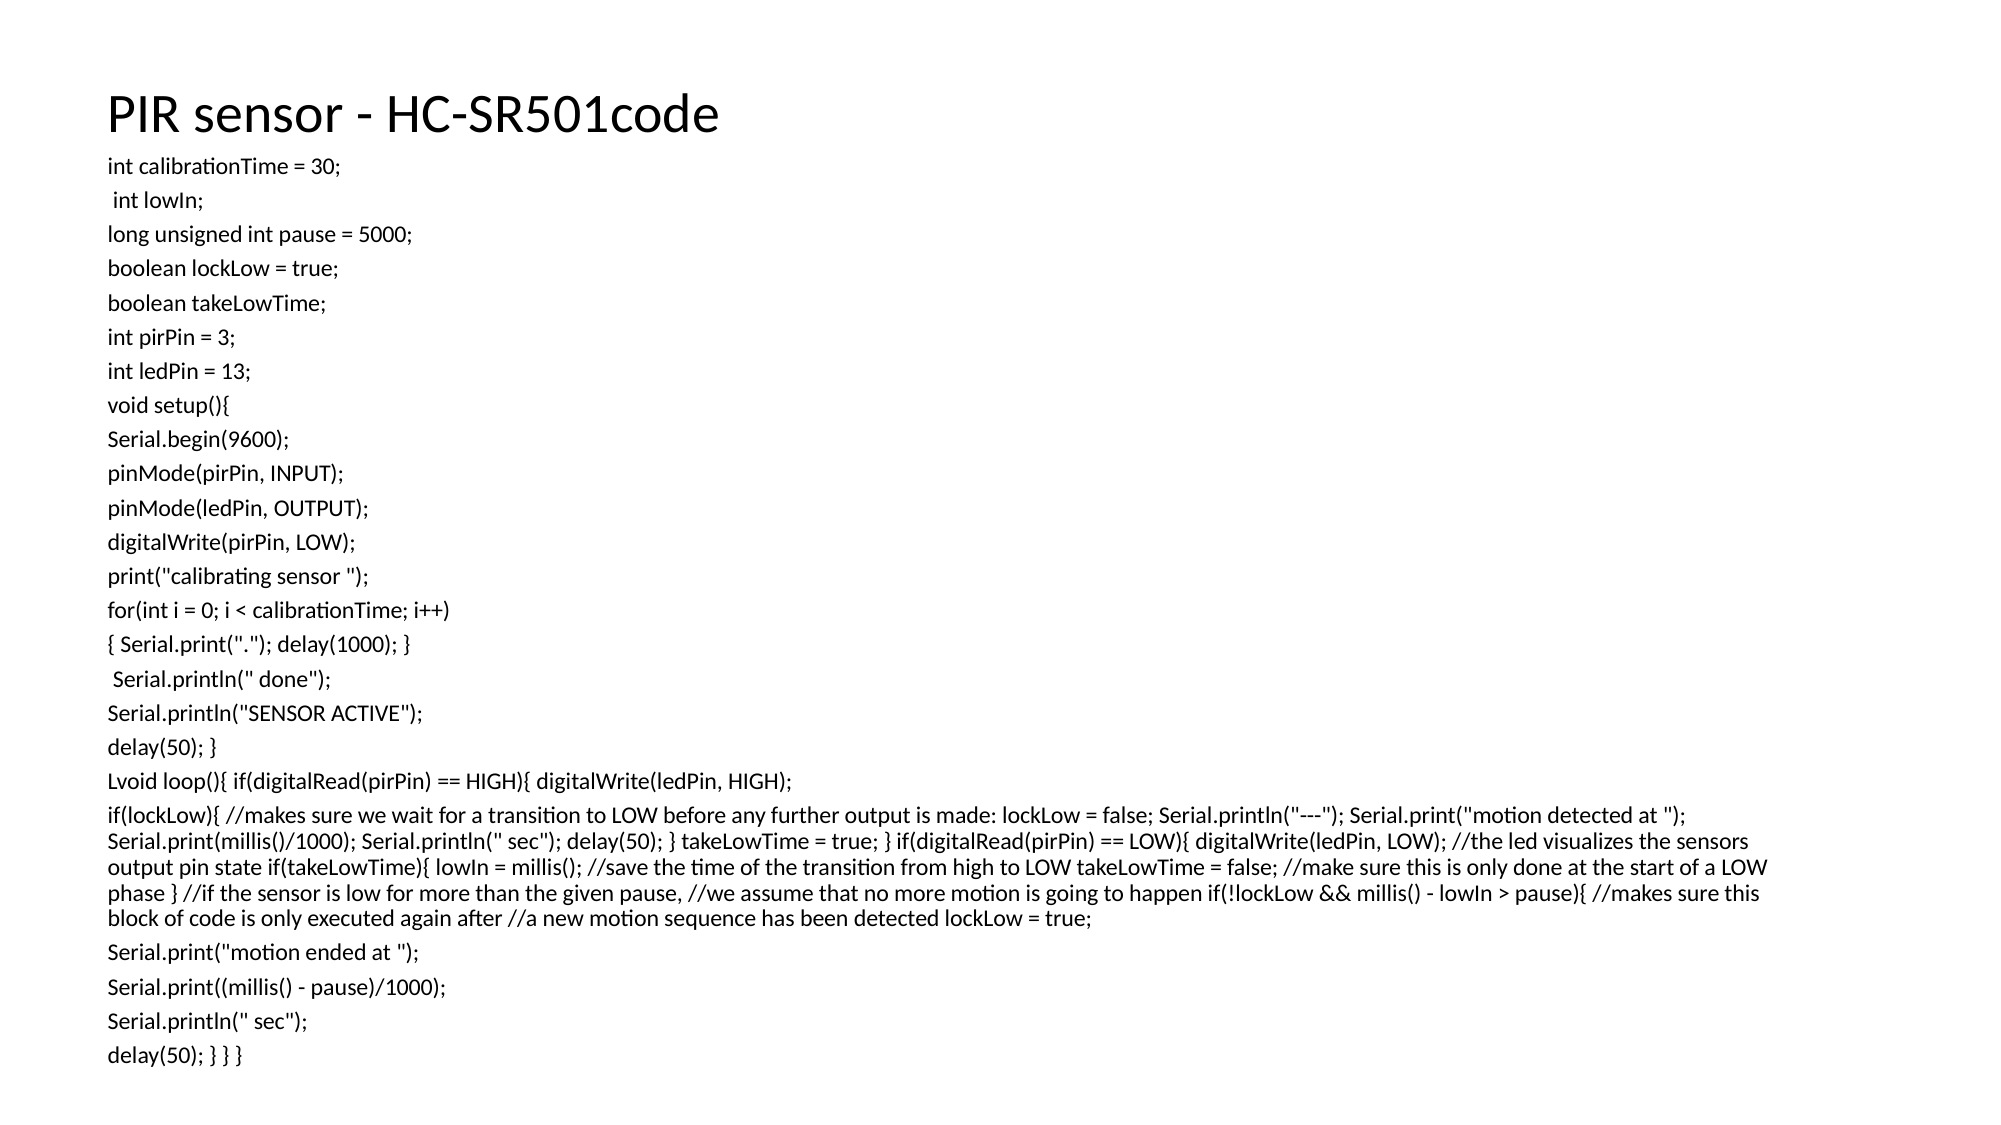

# PIR sensor - HC-SR501code

int calibrationTime = 30;
 int lowIn;
long unsigned int pause = 5000;
boolean lockLow = true;
boolean takeLowTime;
int pirPin = 3;
int ledPin = 13;
void setup(){
Serial.begin(9600);
pinMode(pirPin, INPUT);
pinMode(ledPin, OUTPUT);
digitalWrite(pirPin, LOW);
print("calibrating sensor ");
for(int i = 0; i < calibrationTime; i++)
{ Serial.print("."); delay(1000); }
 Serial.println(" done");
Serial.println("SENSOR ACTIVE");
delay(50); }
Lvoid loop(){ if(digitalRead(pirPin) == HIGH){ digitalWrite(ledPin, HIGH);
if(lockLow){ //makes sure we wait for a transition to LOW before any further output is made: lockLow = false; Serial.println("---"); Serial.print("motion detected at "); Serial.print(millis()/1000); Serial.println(" sec"); delay(50); } takeLowTime = true; } if(digitalRead(pirPin) == LOW){ digitalWrite(ledPin, LOW); //the led visualizes the sensors output pin state if(takeLowTime){ lowIn = millis(); //save the time of the transition from high to LOW takeLowTime = false; //make sure this is only done at the start of a LOW phase } //if the sensor is low for more than the given pause, //we assume that no more motion is going to happen if(!lockLow && millis() - lowIn > pause){ //makes sure this block of code is only executed again after //a new motion sequence has been detected lockLow = true;
Serial.print("motion ended at ");
Serial.print((millis() - pause)/1000);
Serial.println(" sec");
delay(50); } } }